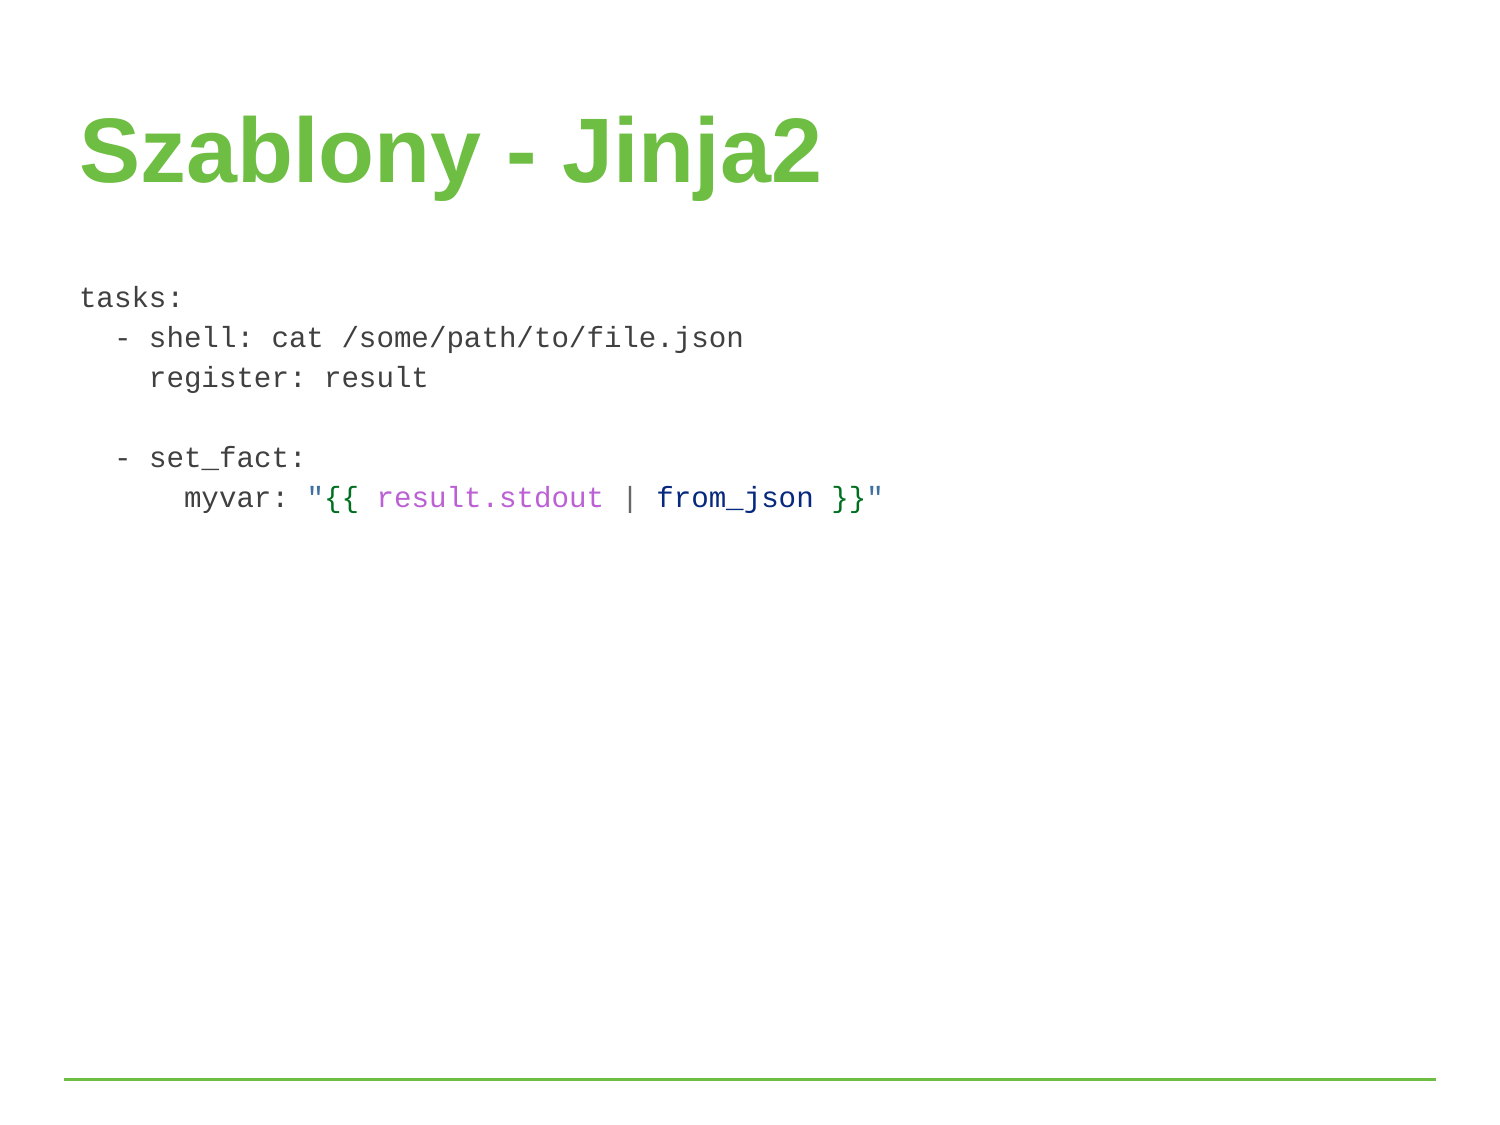

Szablony - Jinja2
tasks:
  - shell: cat /some/path/to/file.json
    register: result
  - set_fact:
      myvar: "{{ result.stdout | from_json }}"